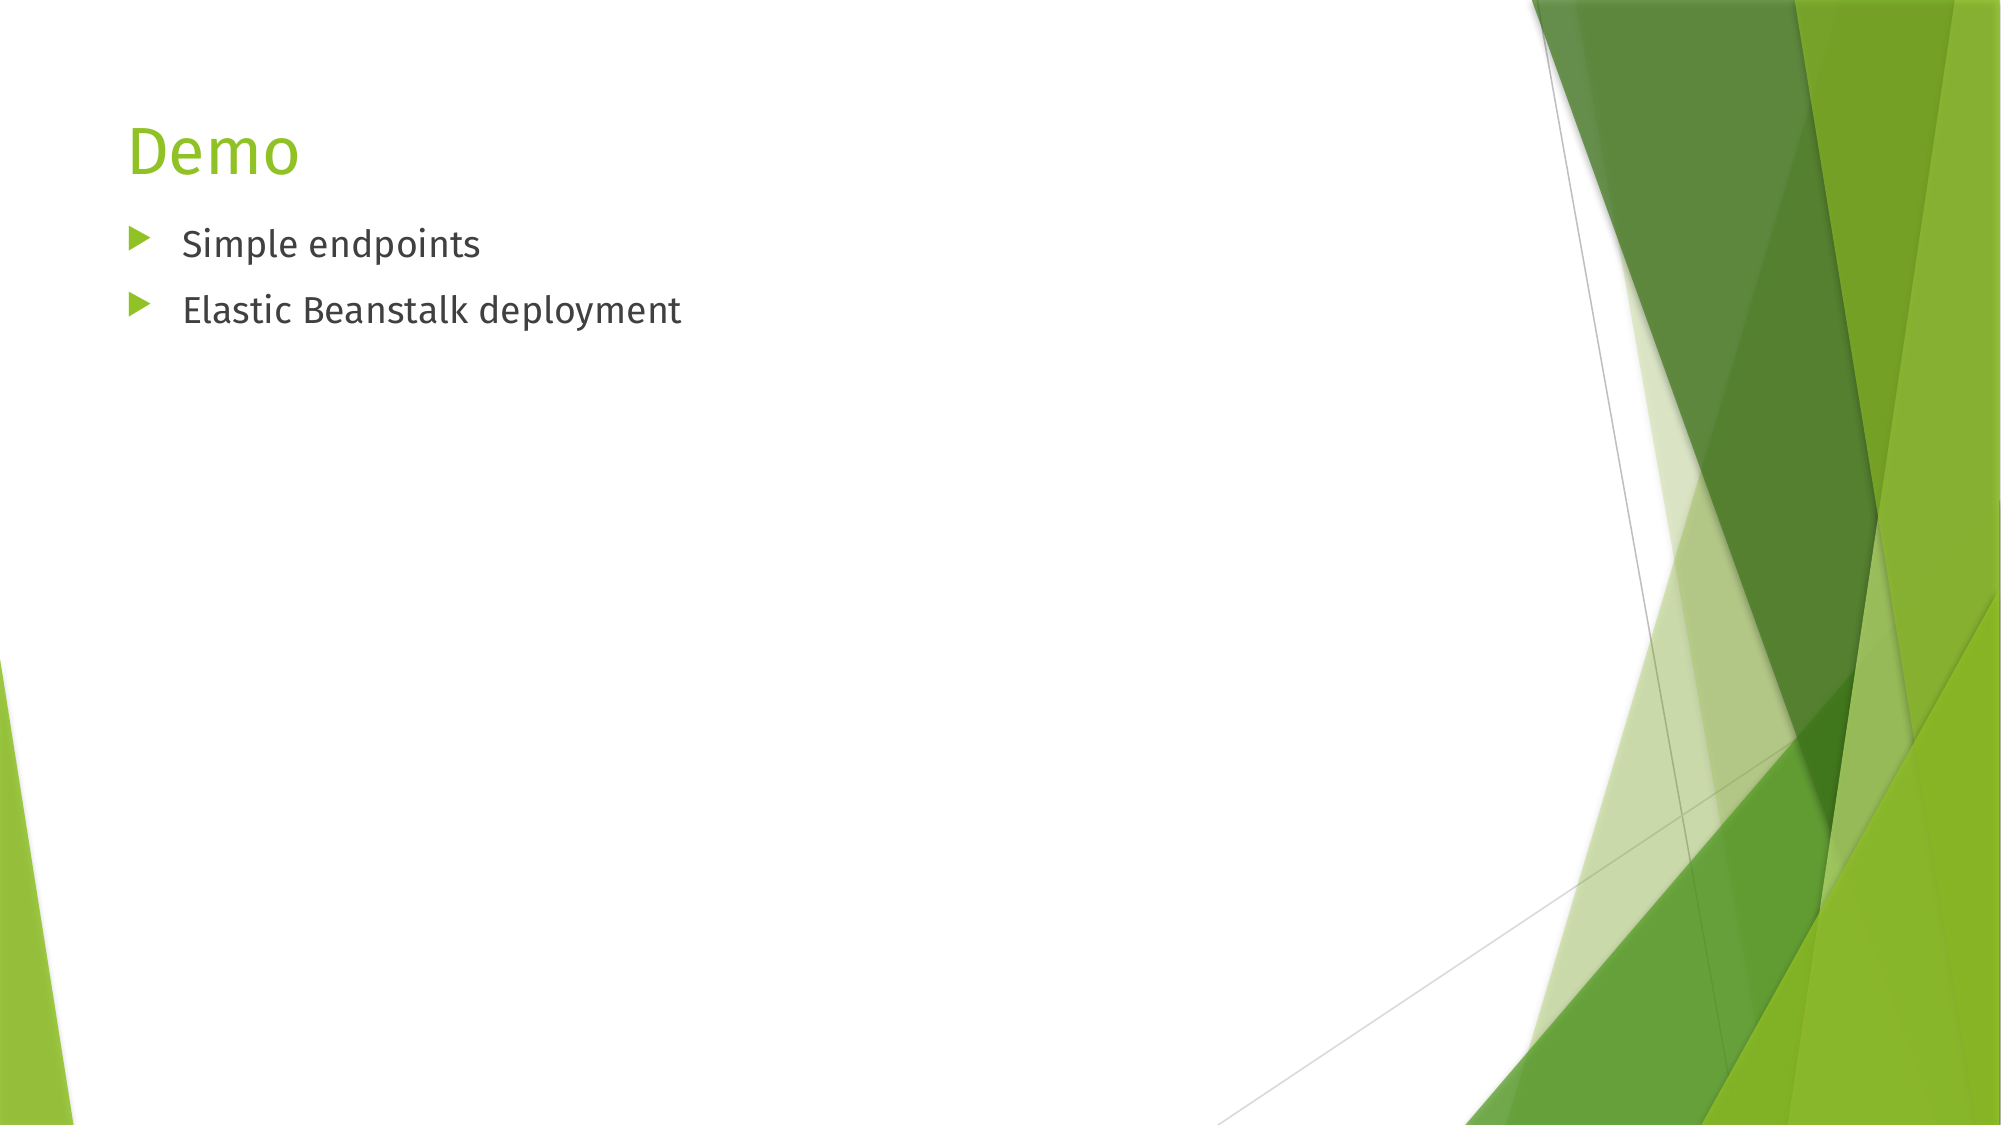

# Demo
Simple endpoints
Elastic Beanstalk deployment